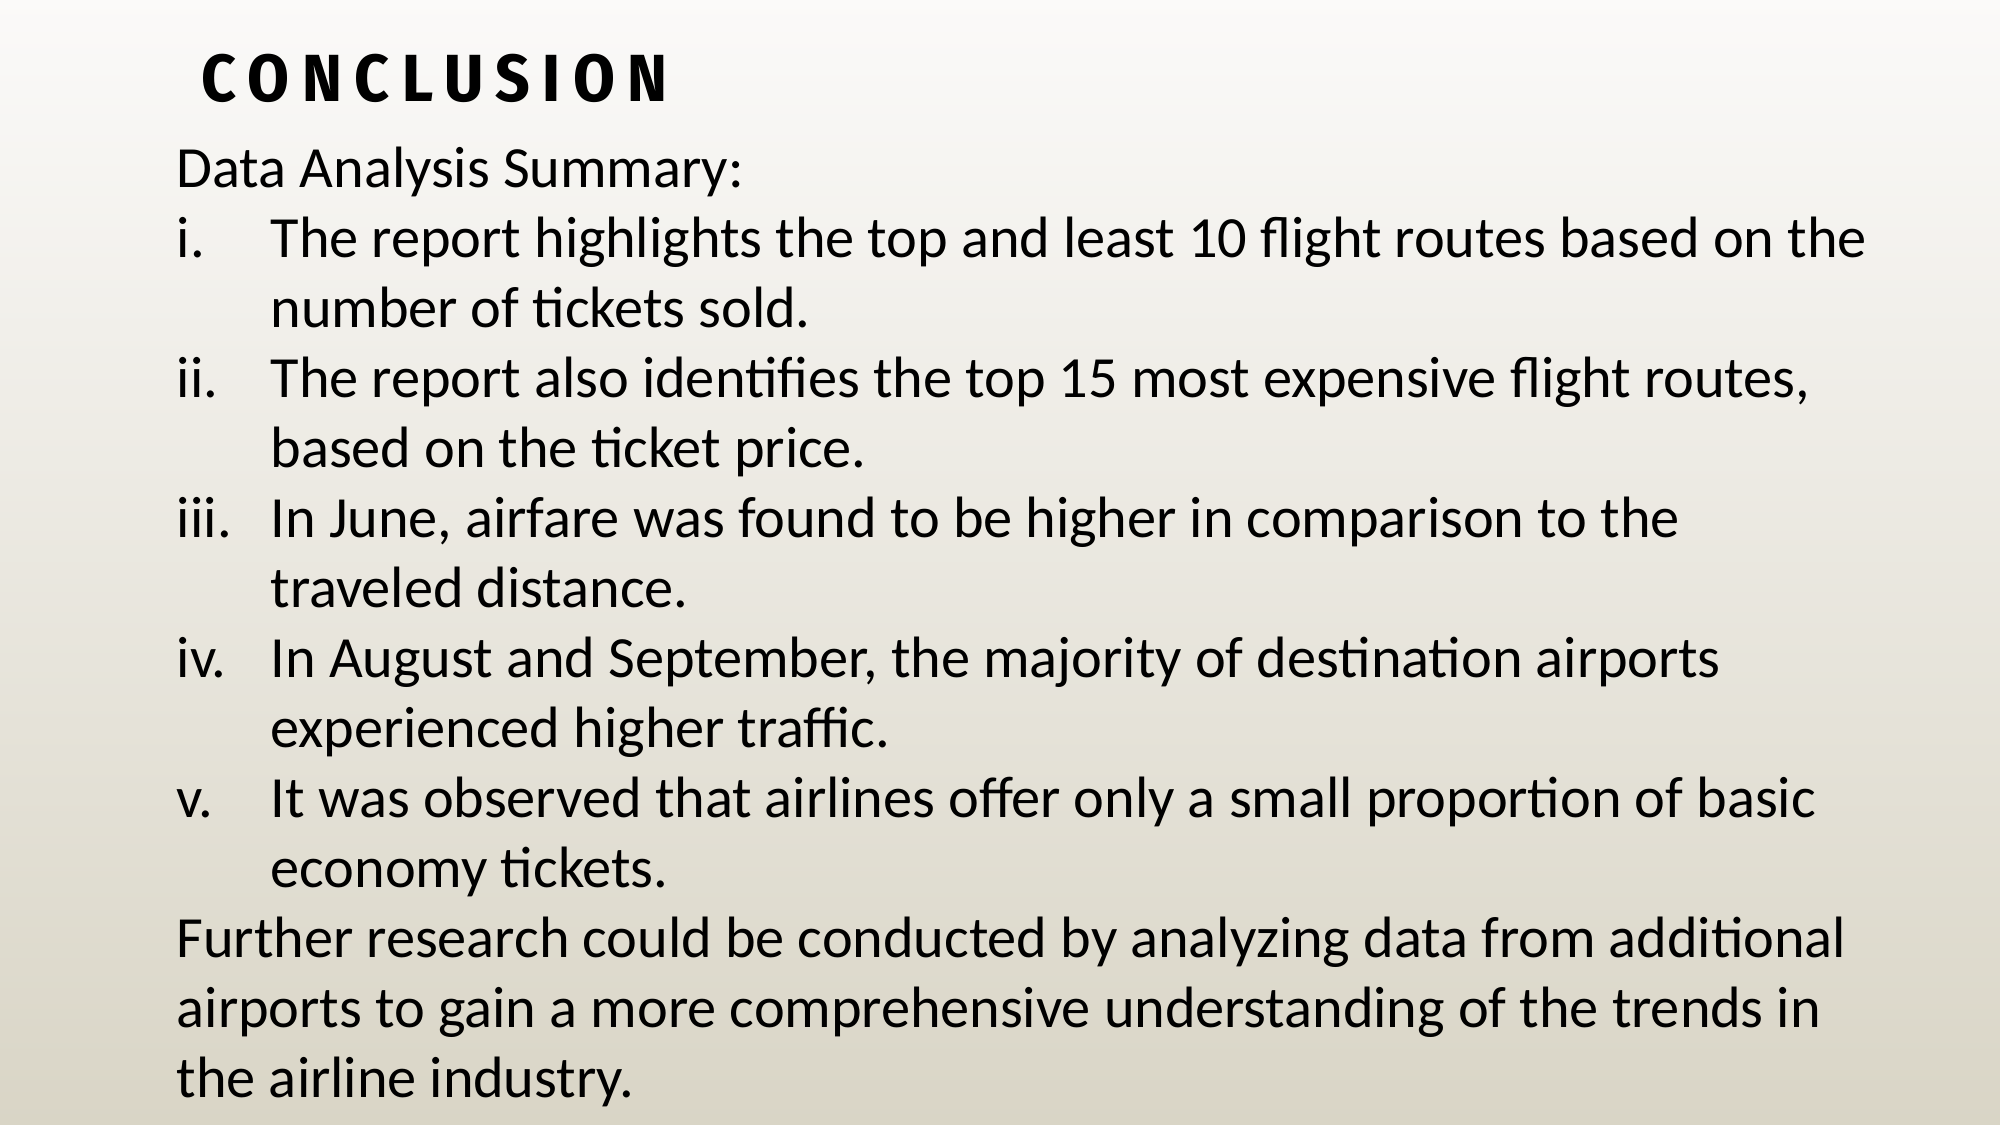

# CONCLUSION
Data Analysis Summary:
The report highlights the top and least 10 flight routes based on the number of tickets sold.
The report also identifies the top 15 most expensive flight routes, based on the ticket price.
In June, airfare was found to be higher in comparison to the traveled distance.
In August and September, the majority of destination airports experienced higher traffic.
It was observed that airlines offer only a small proportion of basic economy tickets.
Further research could be conducted by analyzing data from additional airports to gain a more comprehensive understanding of the trends in the airline industry.